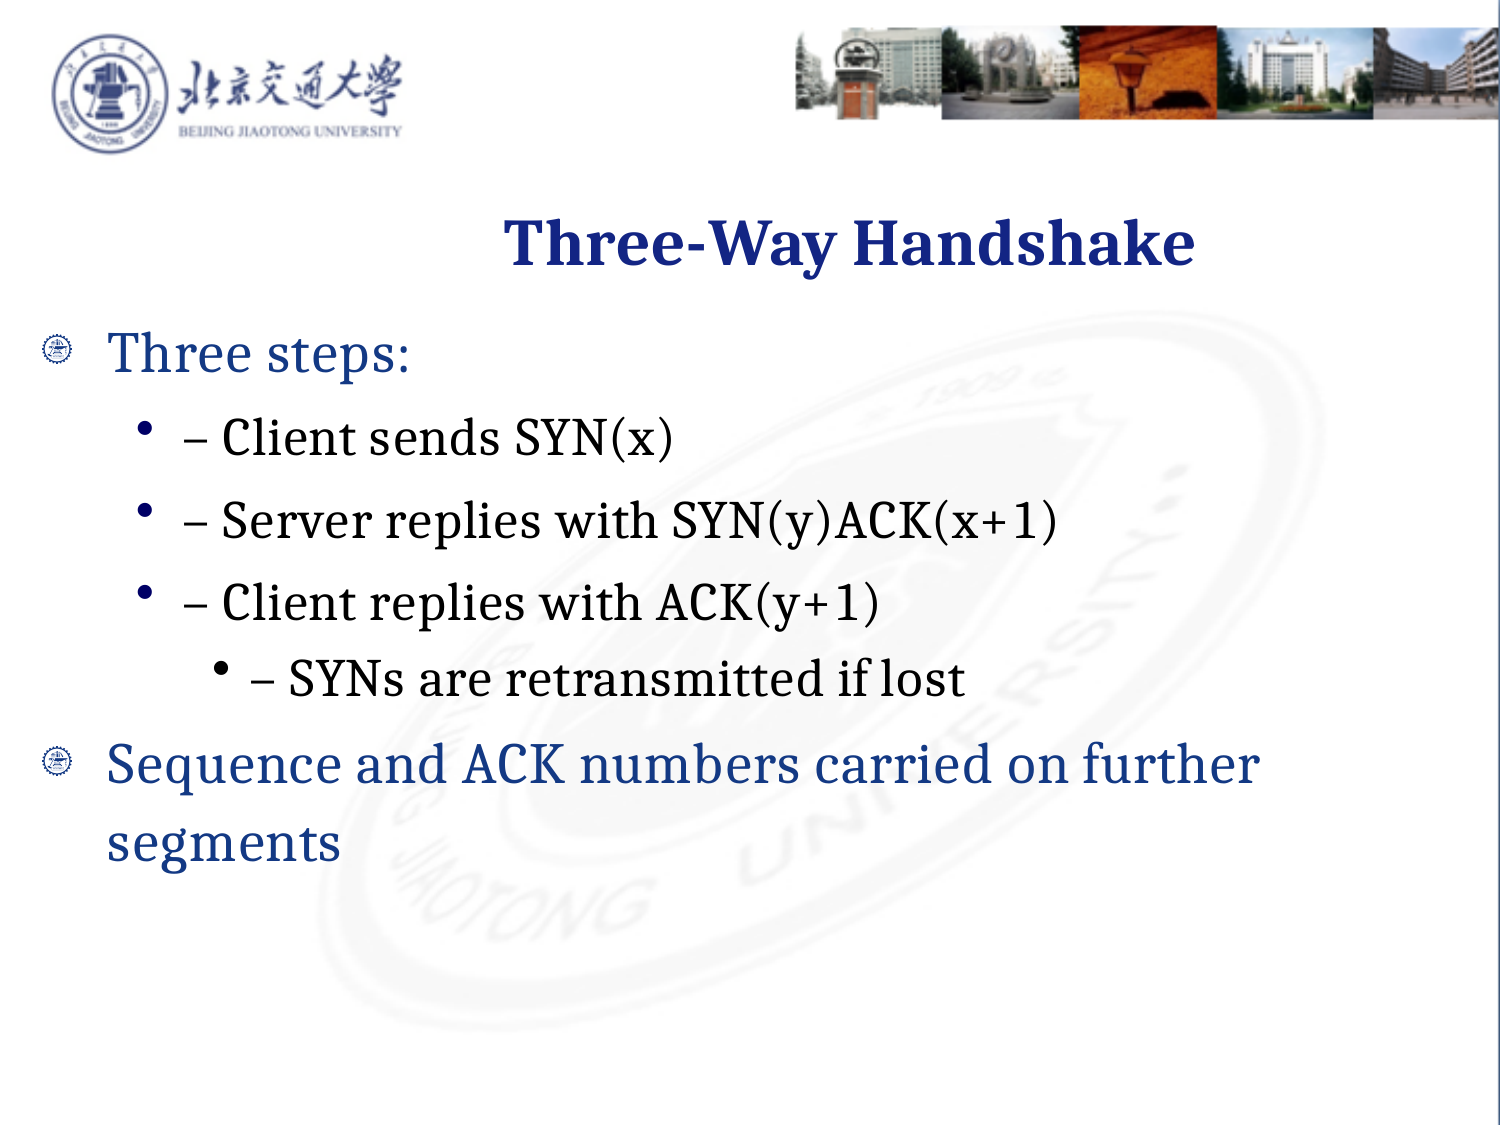

Three-Way Handshake
Three steps:
– Client sends SYN(x)
– Server replies with SYN(y)ACK(x+1)
– Client replies with ACK(y+1)
– SYNs are retransmitted if lost
Sequence and ACK numbers carried on further segments